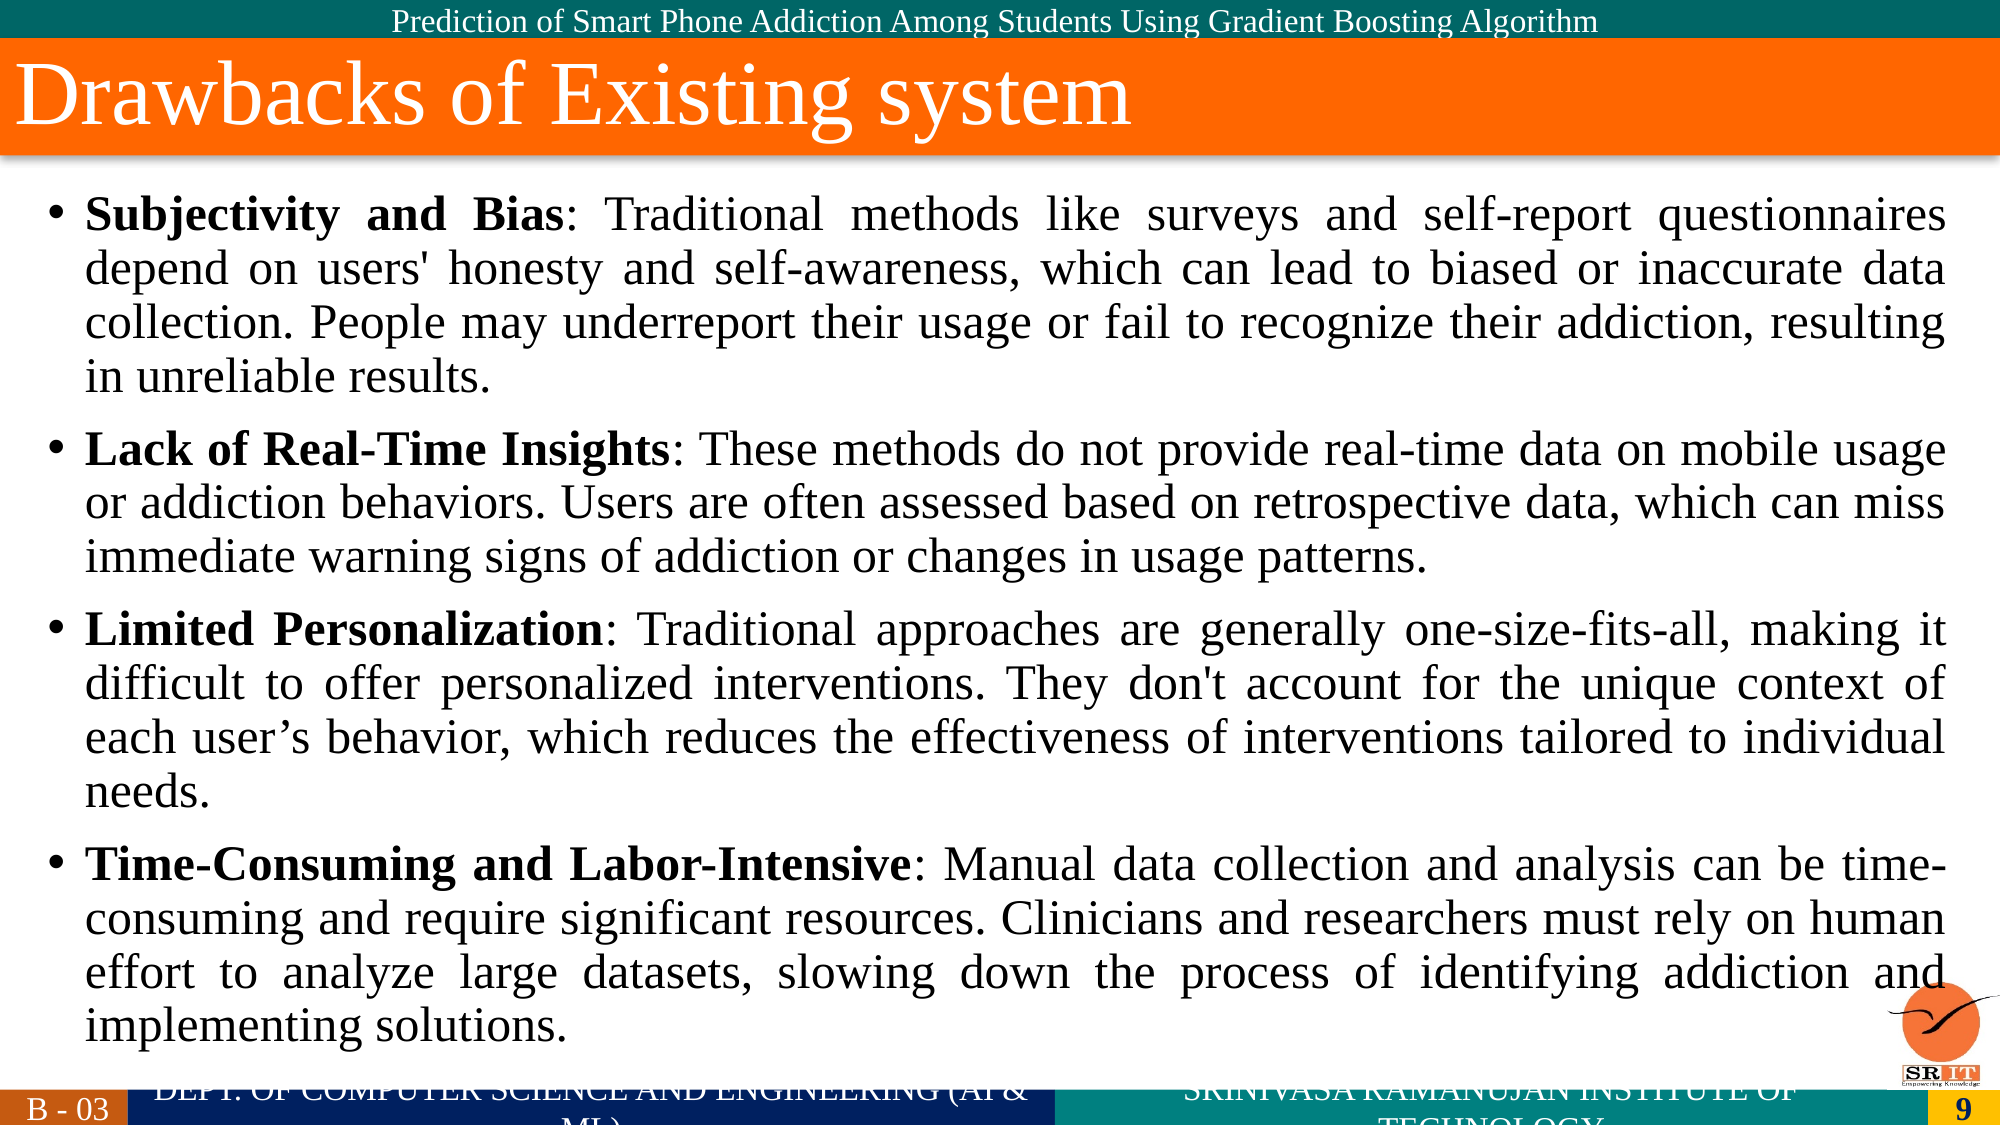

# Drawbacks of Existing system
Subjectivity and Bias: Traditional methods like surveys and self-report questionnaires depend on users' honesty and self-awareness, which can lead to biased or inaccurate data collection. People may underreport their usage or fail to recognize their addiction, resulting in unreliable results.
Lack of Real-Time Insights: These methods do not provide real-time data on mobile usage or addiction behaviors. Users are often assessed based on retrospective data, which can miss immediate warning signs of addiction or changes in usage patterns.
Limited Personalization: Traditional approaches are generally one-size-fits-all, making it difficult to offer personalized interventions. They don't account for the unique context of each user’s behavior, which reduces the effectiveness of interventions tailored to individual needs.
Time-Consuming and Labor-Intensive: Manual data collection and analysis can be time-consuming and require significant resources. Clinicians and researchers must rely on human effort to analyze large datasets, slowing down the process of identifying addiction and implementing solutions.